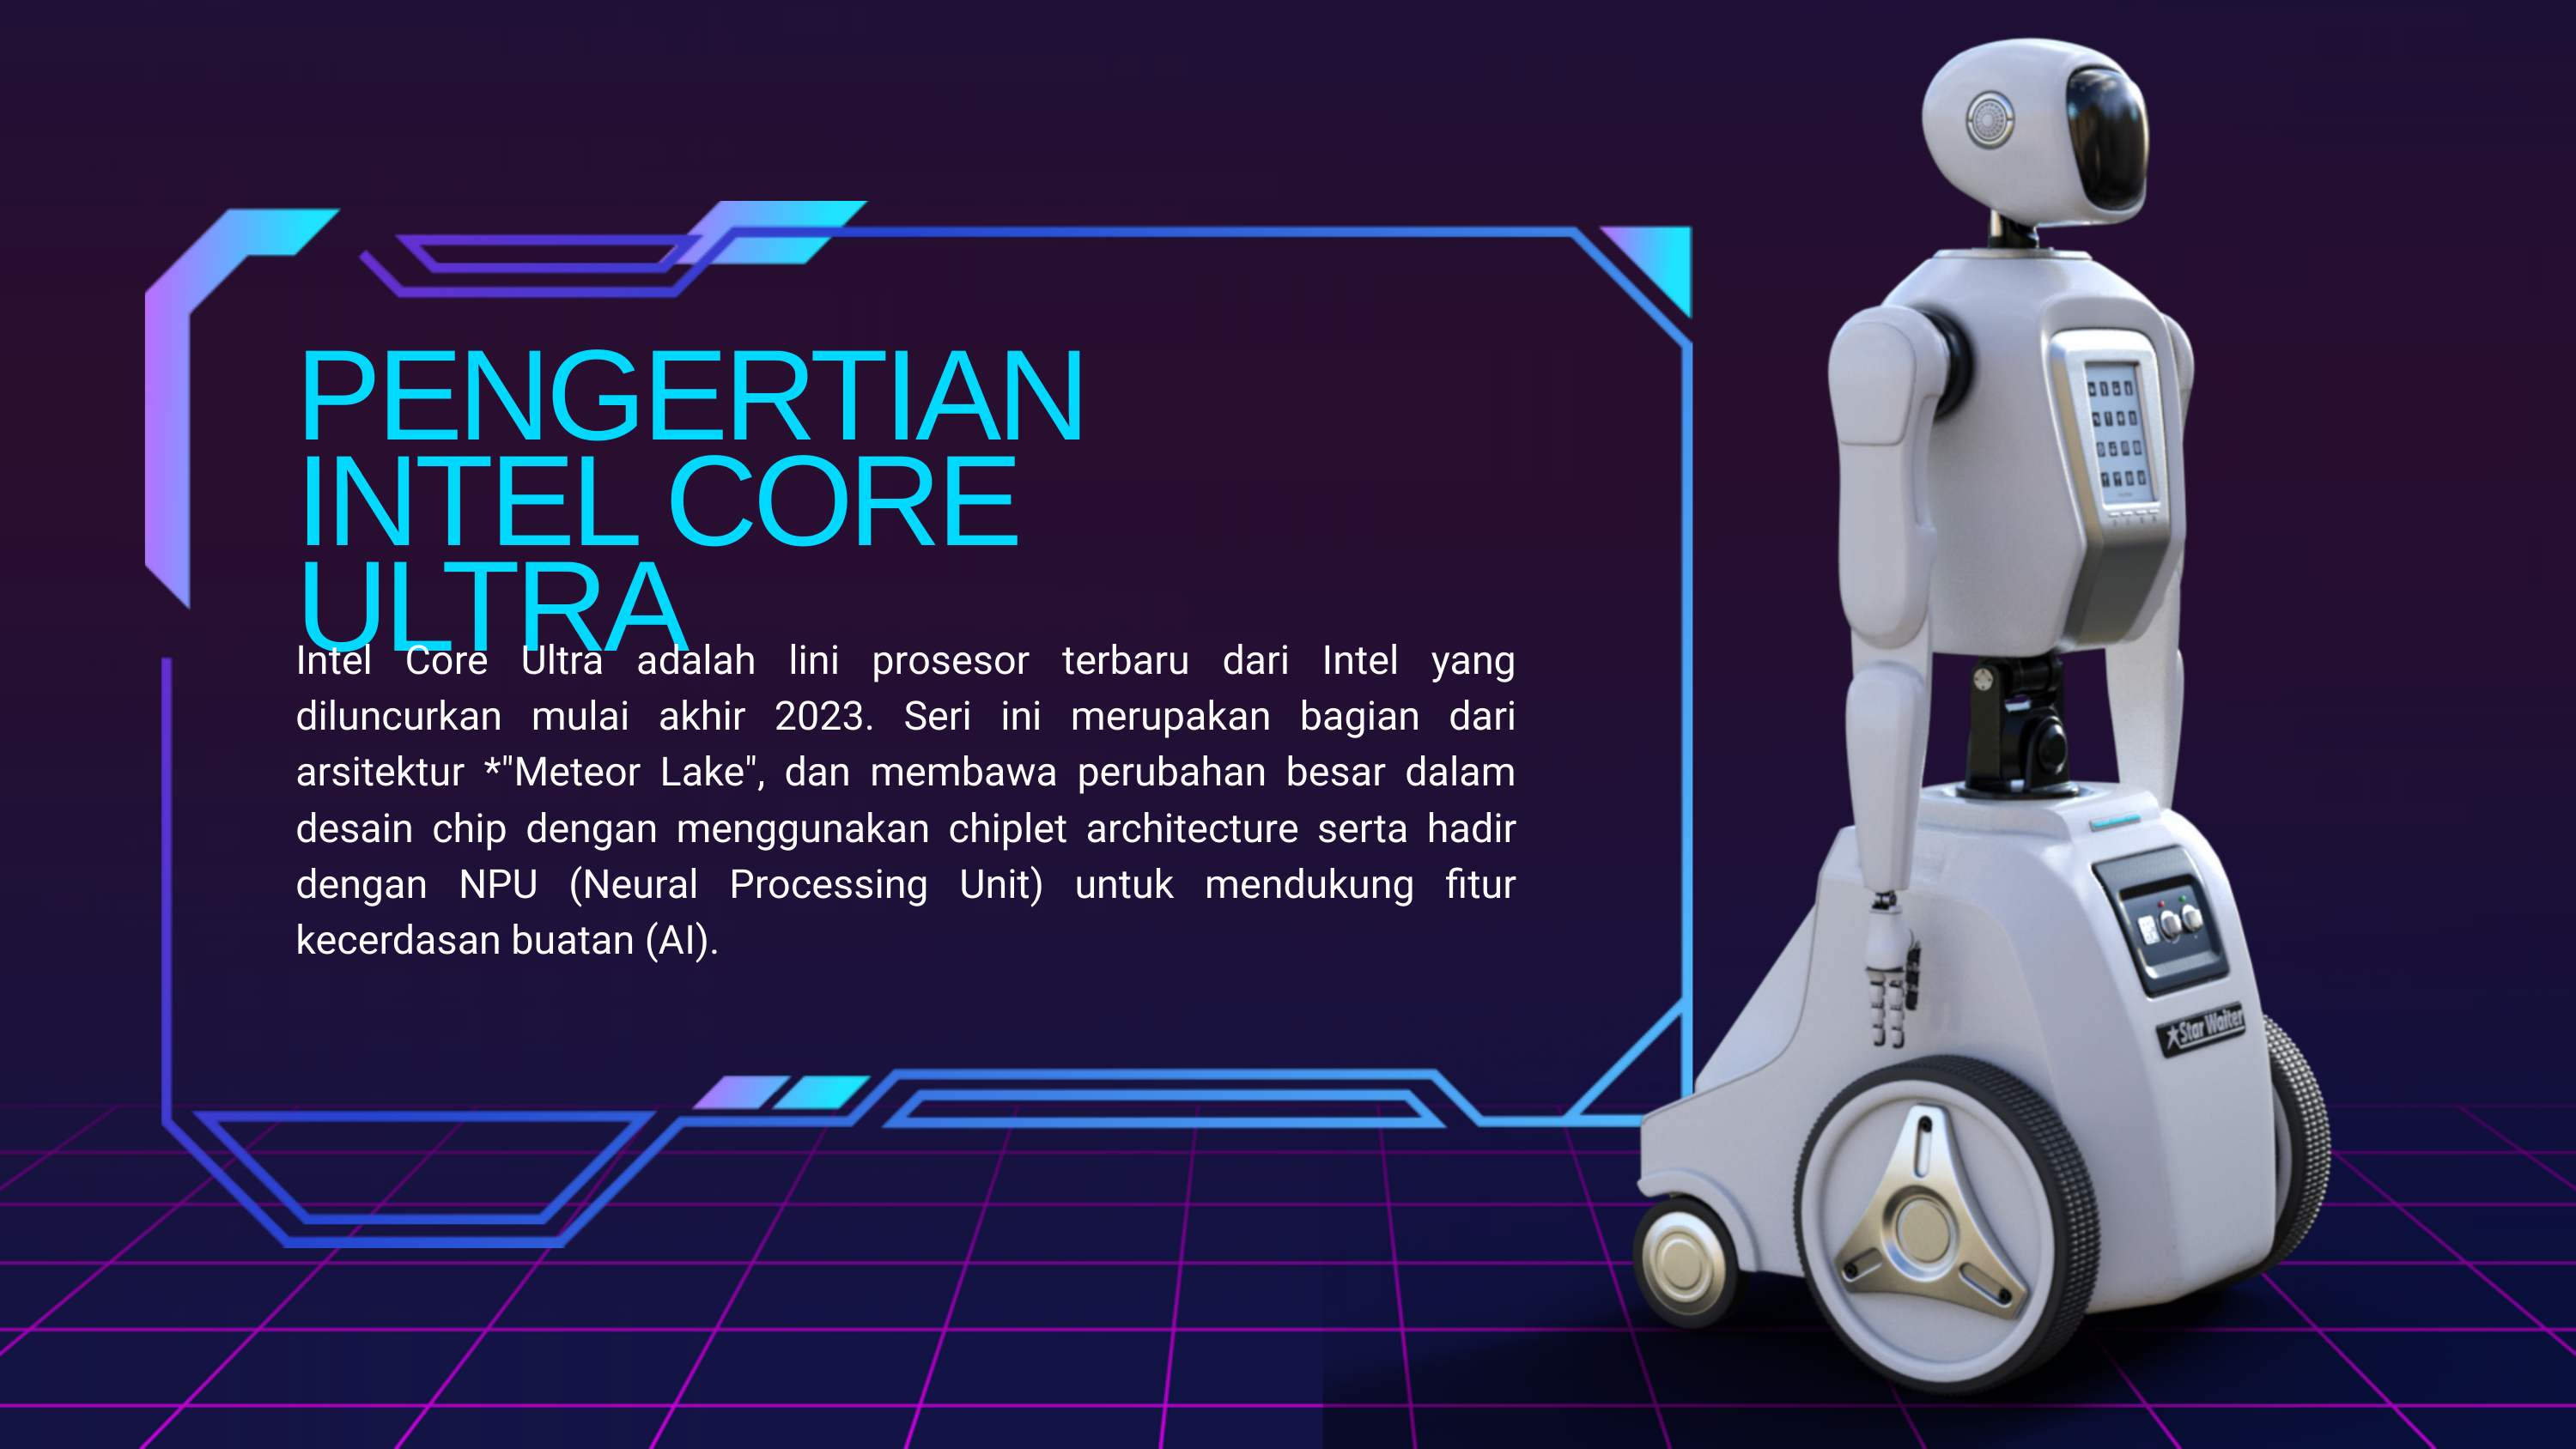

PENGERTIAN INTEL CORE ULTRA
Intel Core Ultra adalah lini prosesor terbaru dari Intel yang diluncurkan mulai akhir 2023. Seri ini merupakan bagian dari arsitektur *"Meteor Lake", dan membawa perubahan besar dalam desain chip dengan menggunakan chiplet architecture serta hadir dengan NPU (Neural Processing Unit) untuk mendukung fitur kecerdasan buatan (AI).